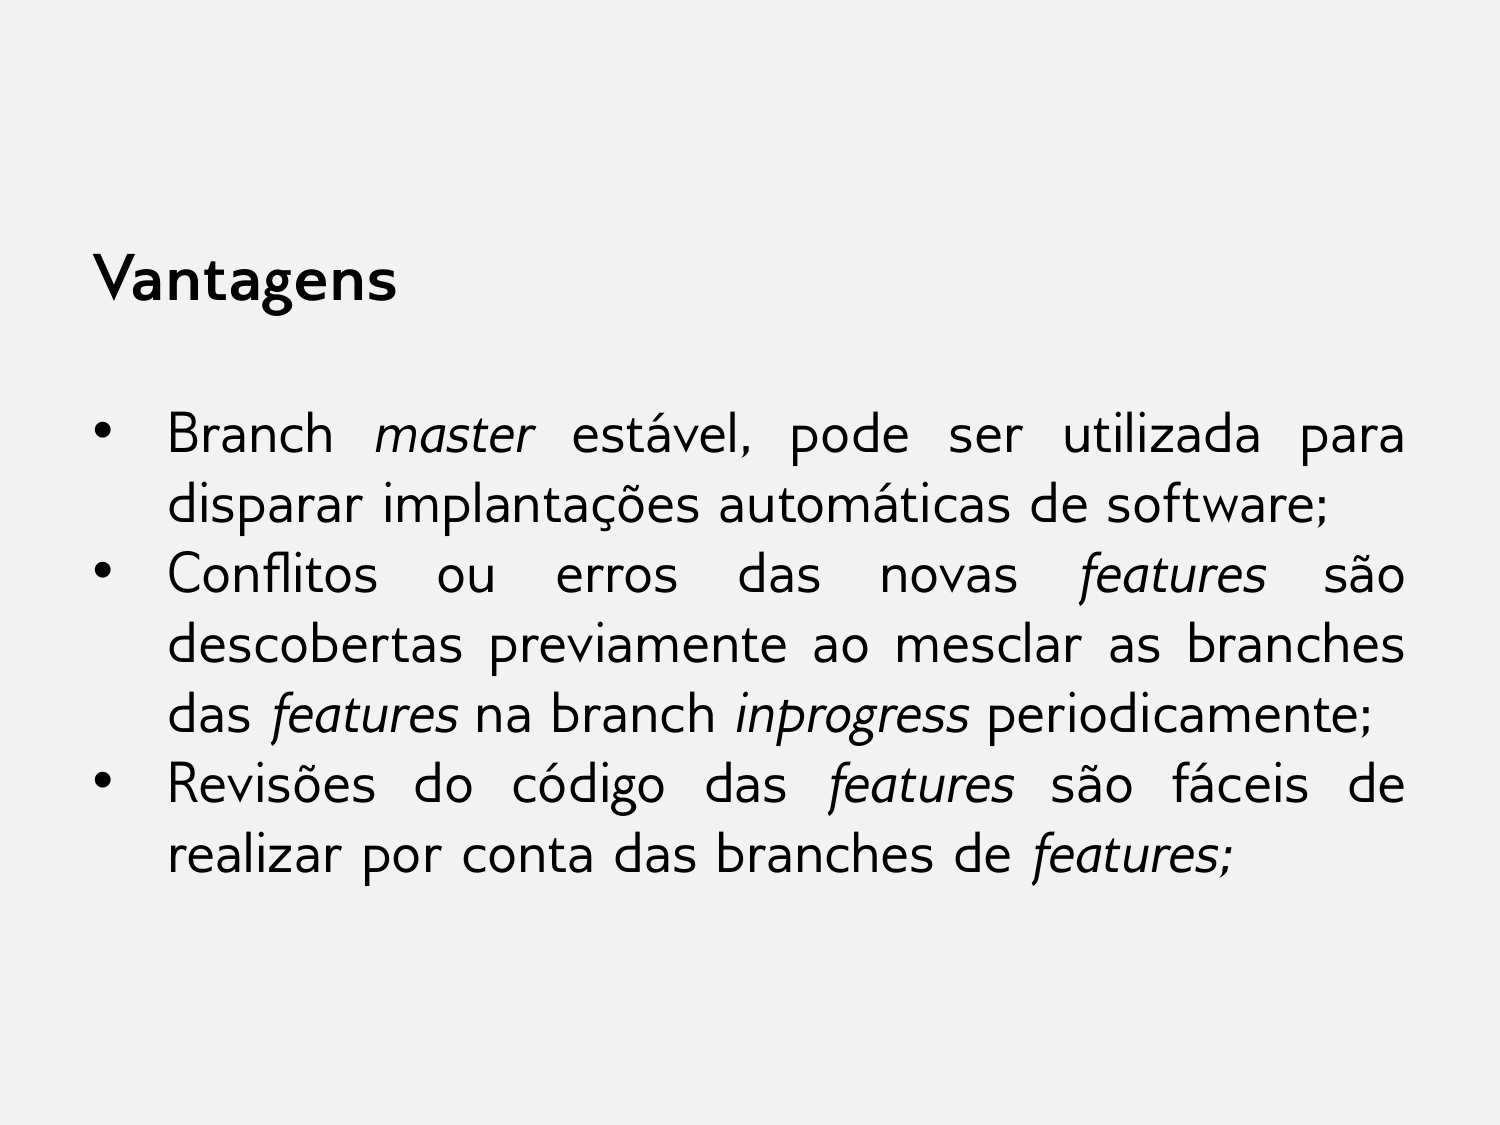

Vantagens

Branch master estável, pode ser utilizada para disparar implantações automáticas de software;
Conflitos ou erros das novas features são descobertas previamente ao mesclar as branches das features na branch inprogress periodicamente;
Revisões do código das features são fáceis de realizar por conta das branches de features;